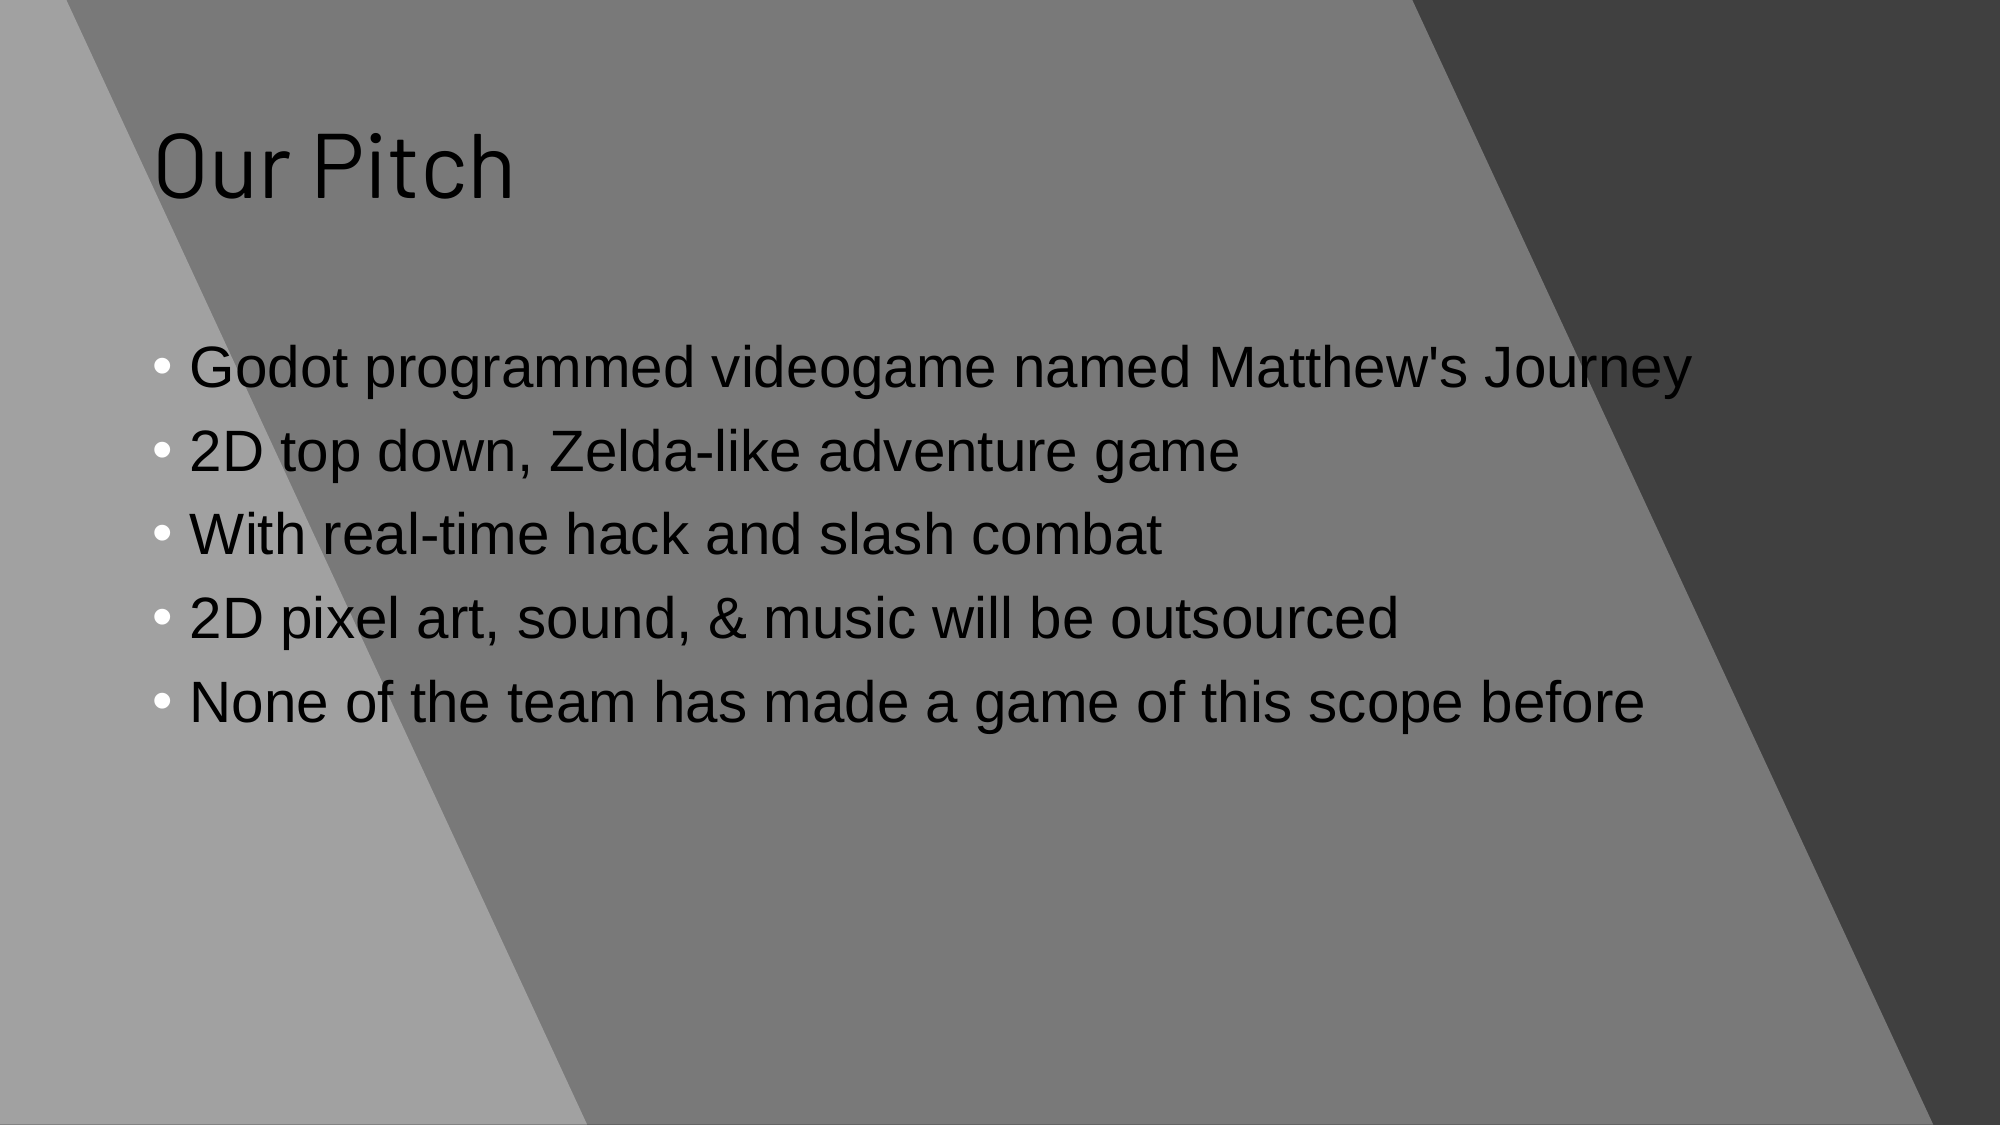

# Our Pitch
Godot programmed videogame named Matthew's Journey
2D top down, Zelda-like adventure game
With real-time hack and slash combat
2D pixel art, sound, & music will be outsourced
None of the team has made a game of this scope before